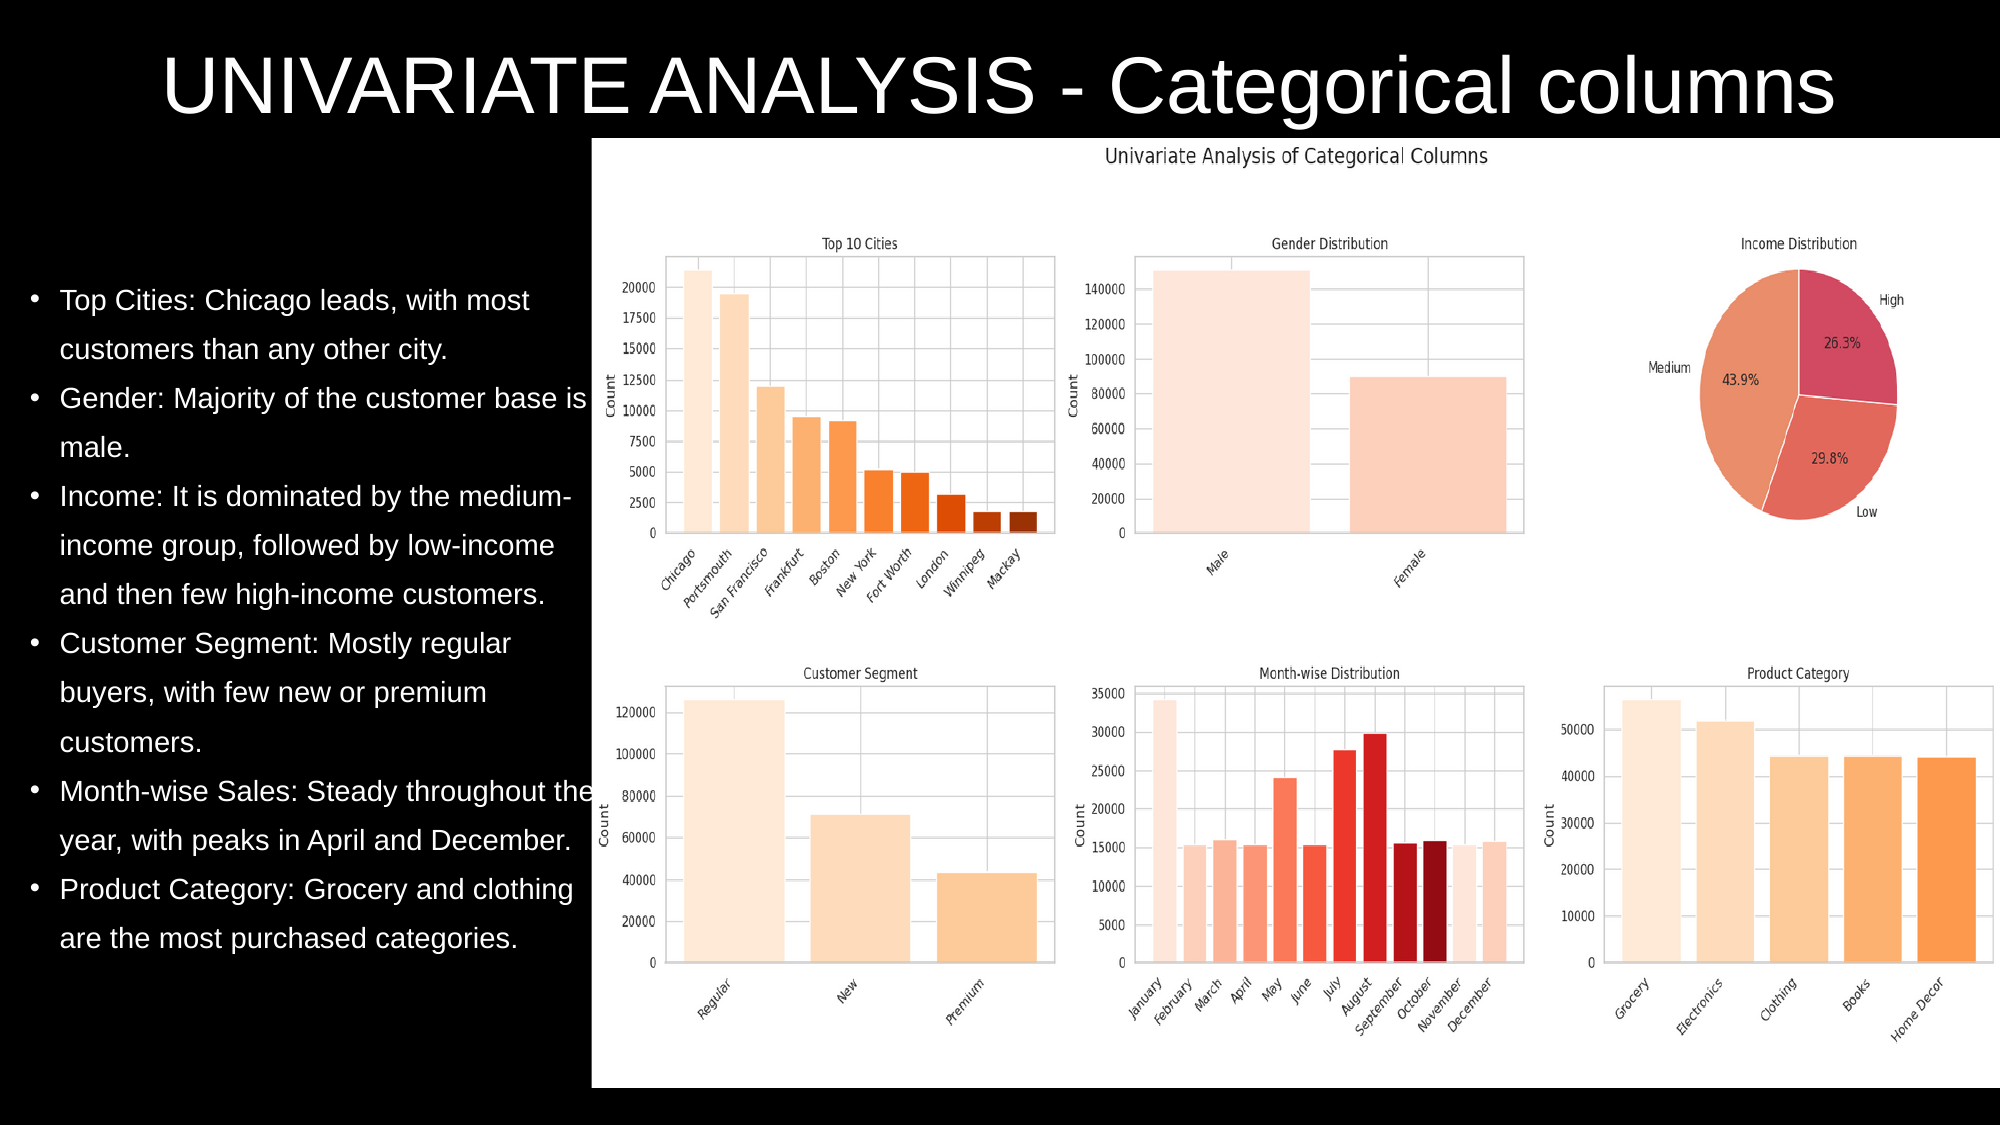

UNIVARIATE ANALYSIS - Categorical columns

Top Cities: Chicago leads, with most customers than any other city.
Gender: Majority of the customer base is male.
Income: It is dominated by the medium-income group, followed by low-income and then few high-income customers.
Customer Segment: Mostly regular buyers, with few new or premium customers.
Month-wise Sales: Steady throughout the year, with peaks in April and December.
Product Category: Grocery and clothing are the most purchased categories.